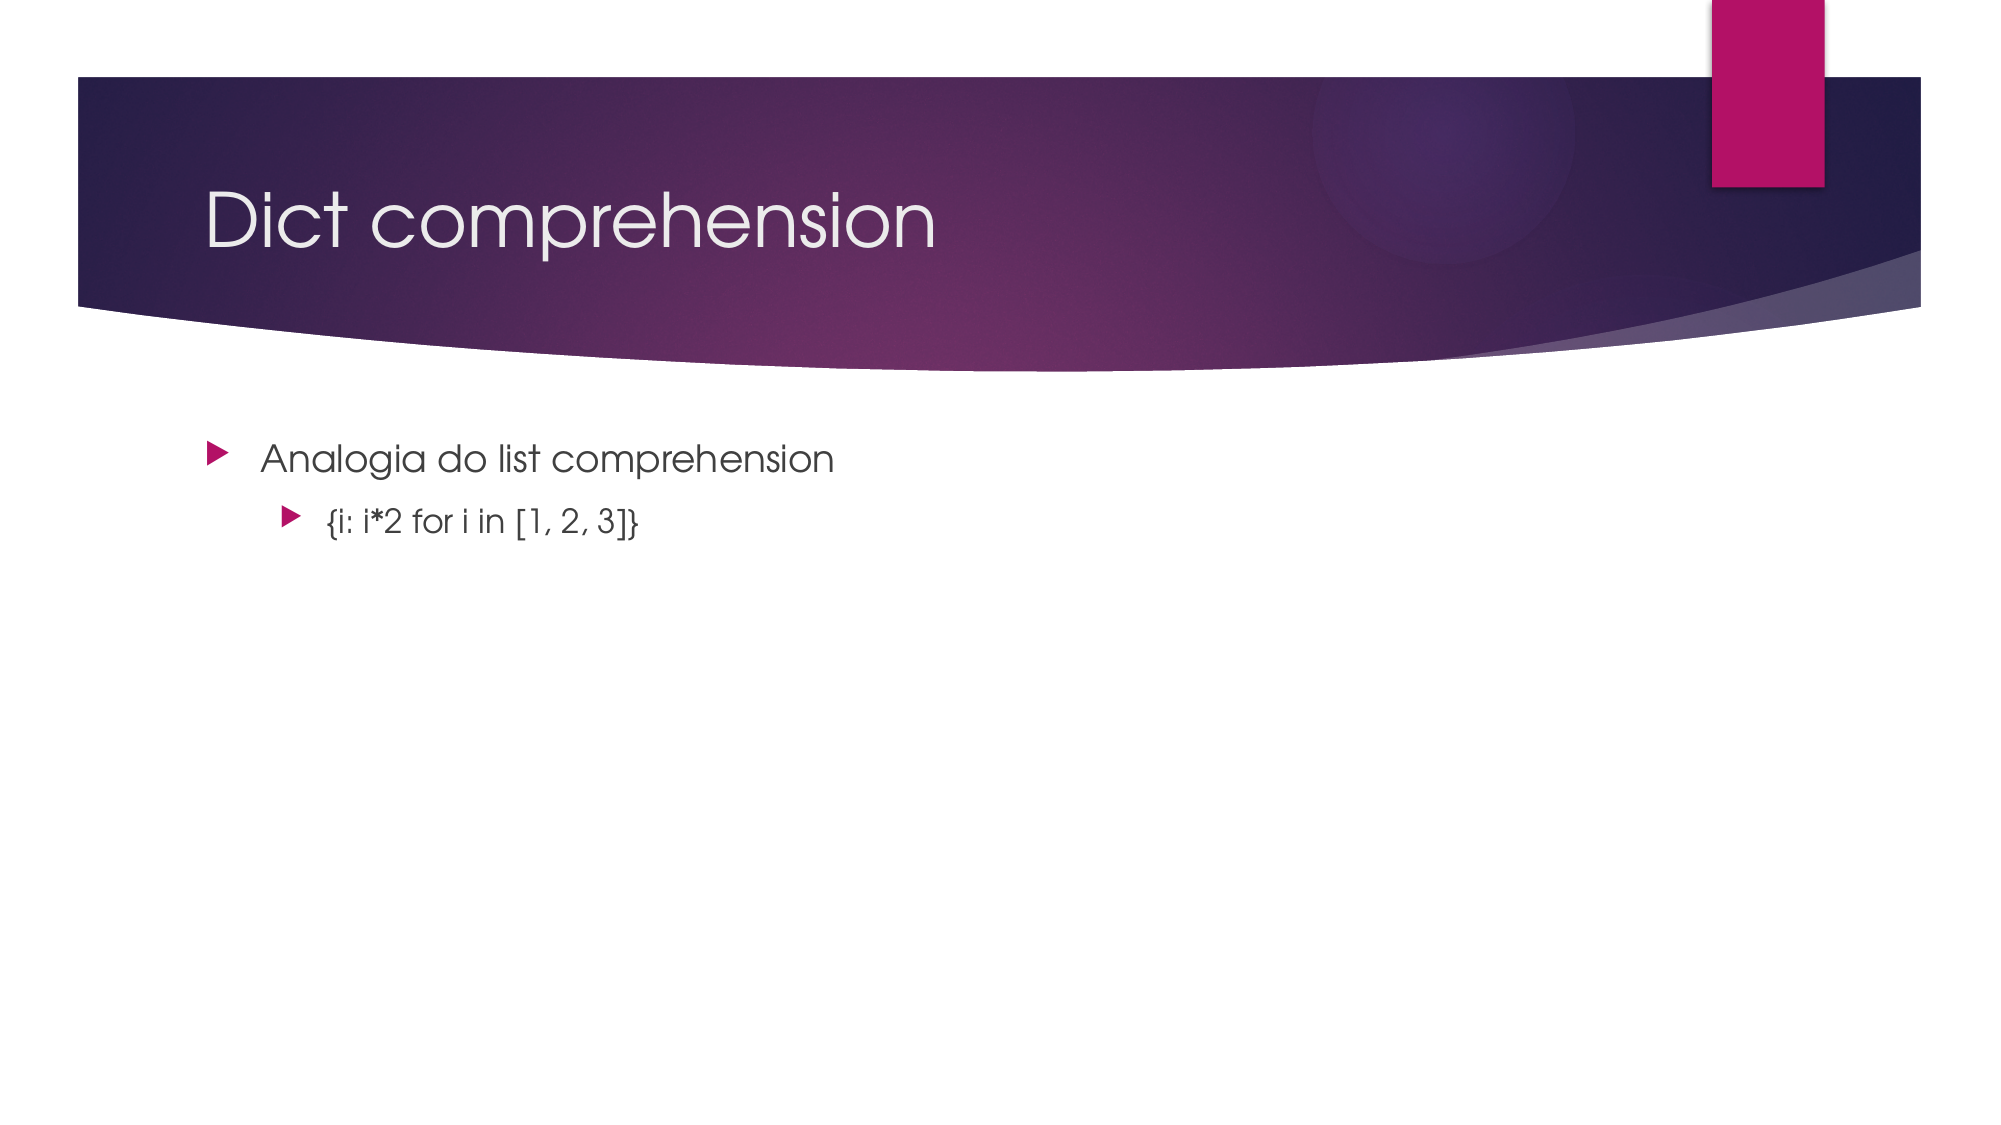

# Dict comprehension
Analogia do list comprehension
{i: i*2 for i in [1, 2, 3]}